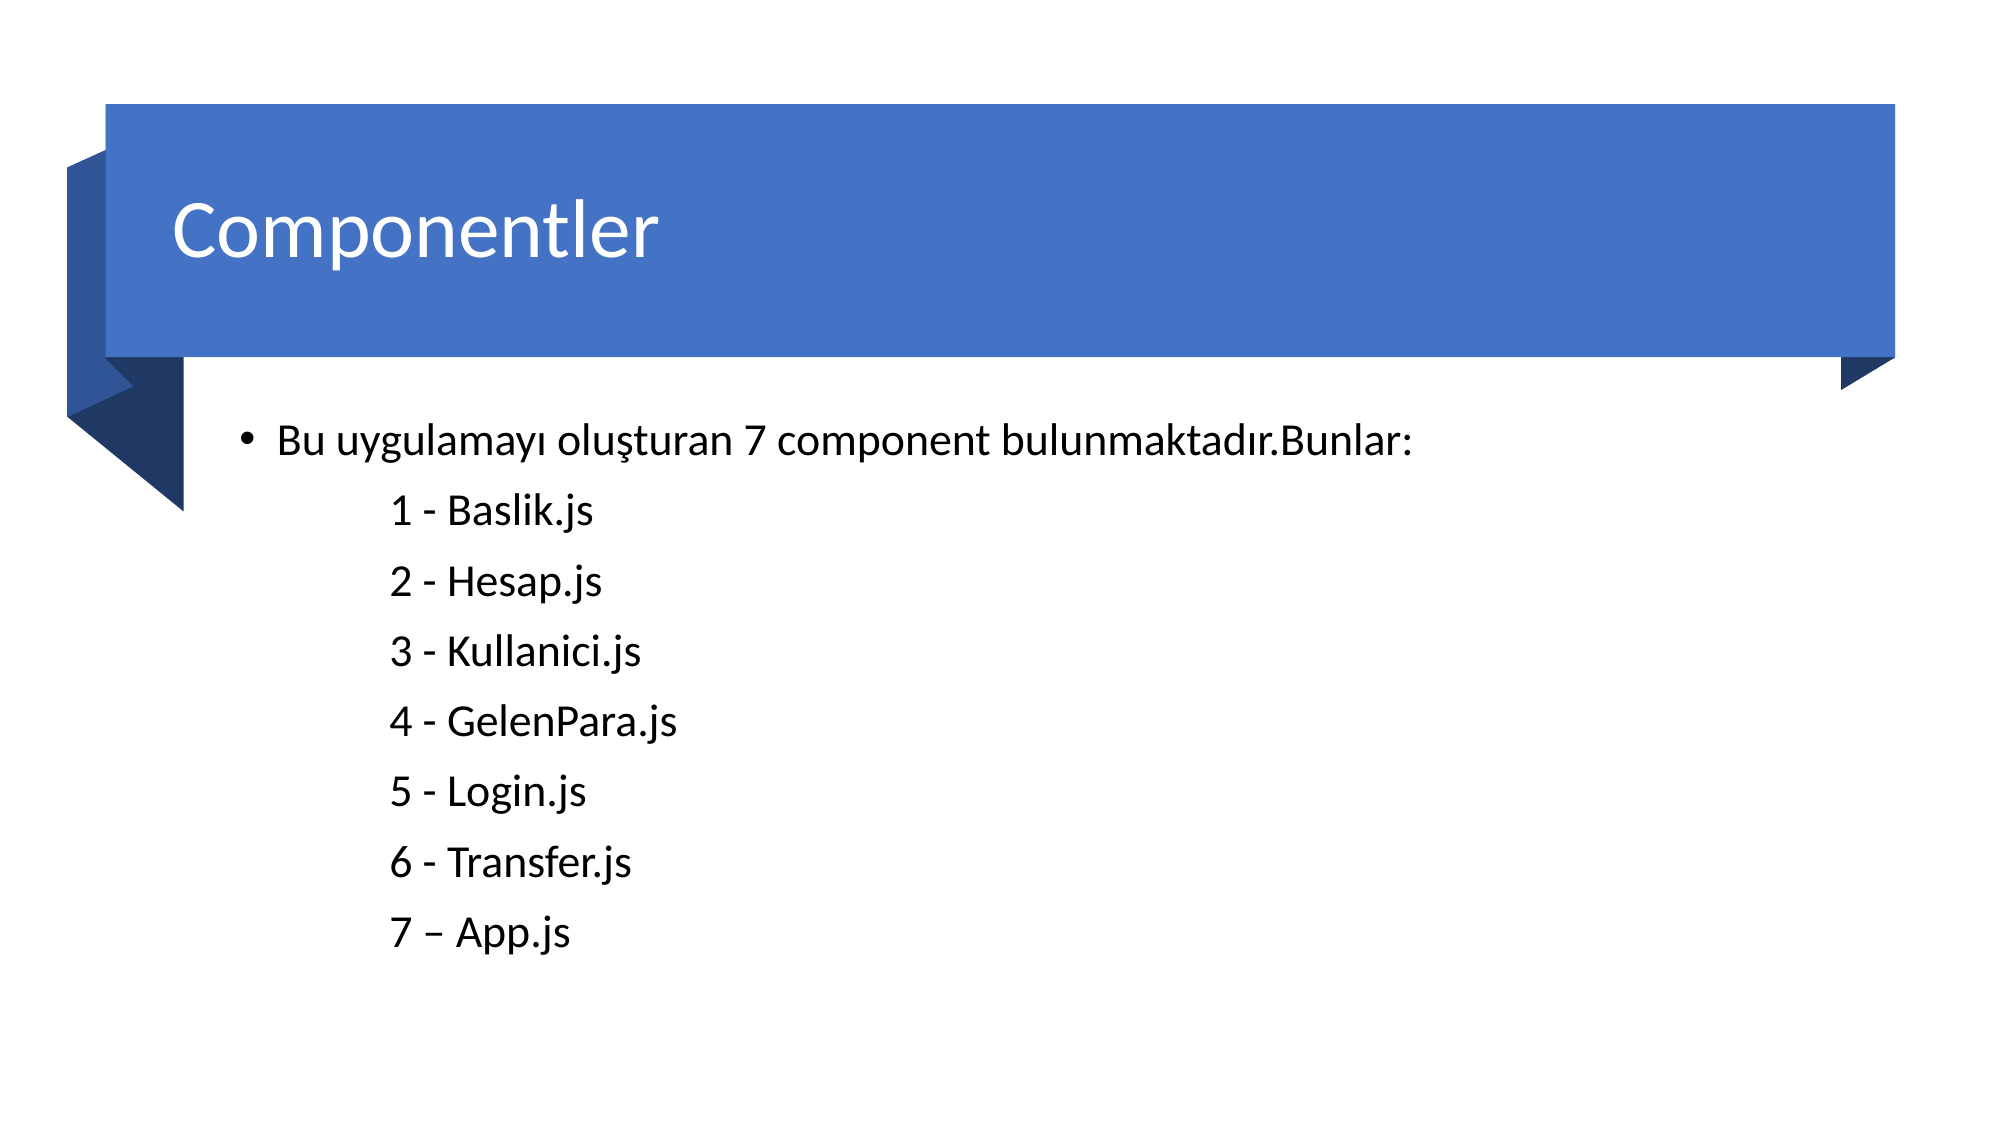

# Componentler

Bu uygulamayı oluşturan 7 component bulunmaktadır.Bunlar:
	1 - Baslik.js
	2 - Hesap.js
	3 - Kullanici.js
	4 - GelenPara.js
	5 - Login.js
	6 - Transfer.js
	7 – App.js